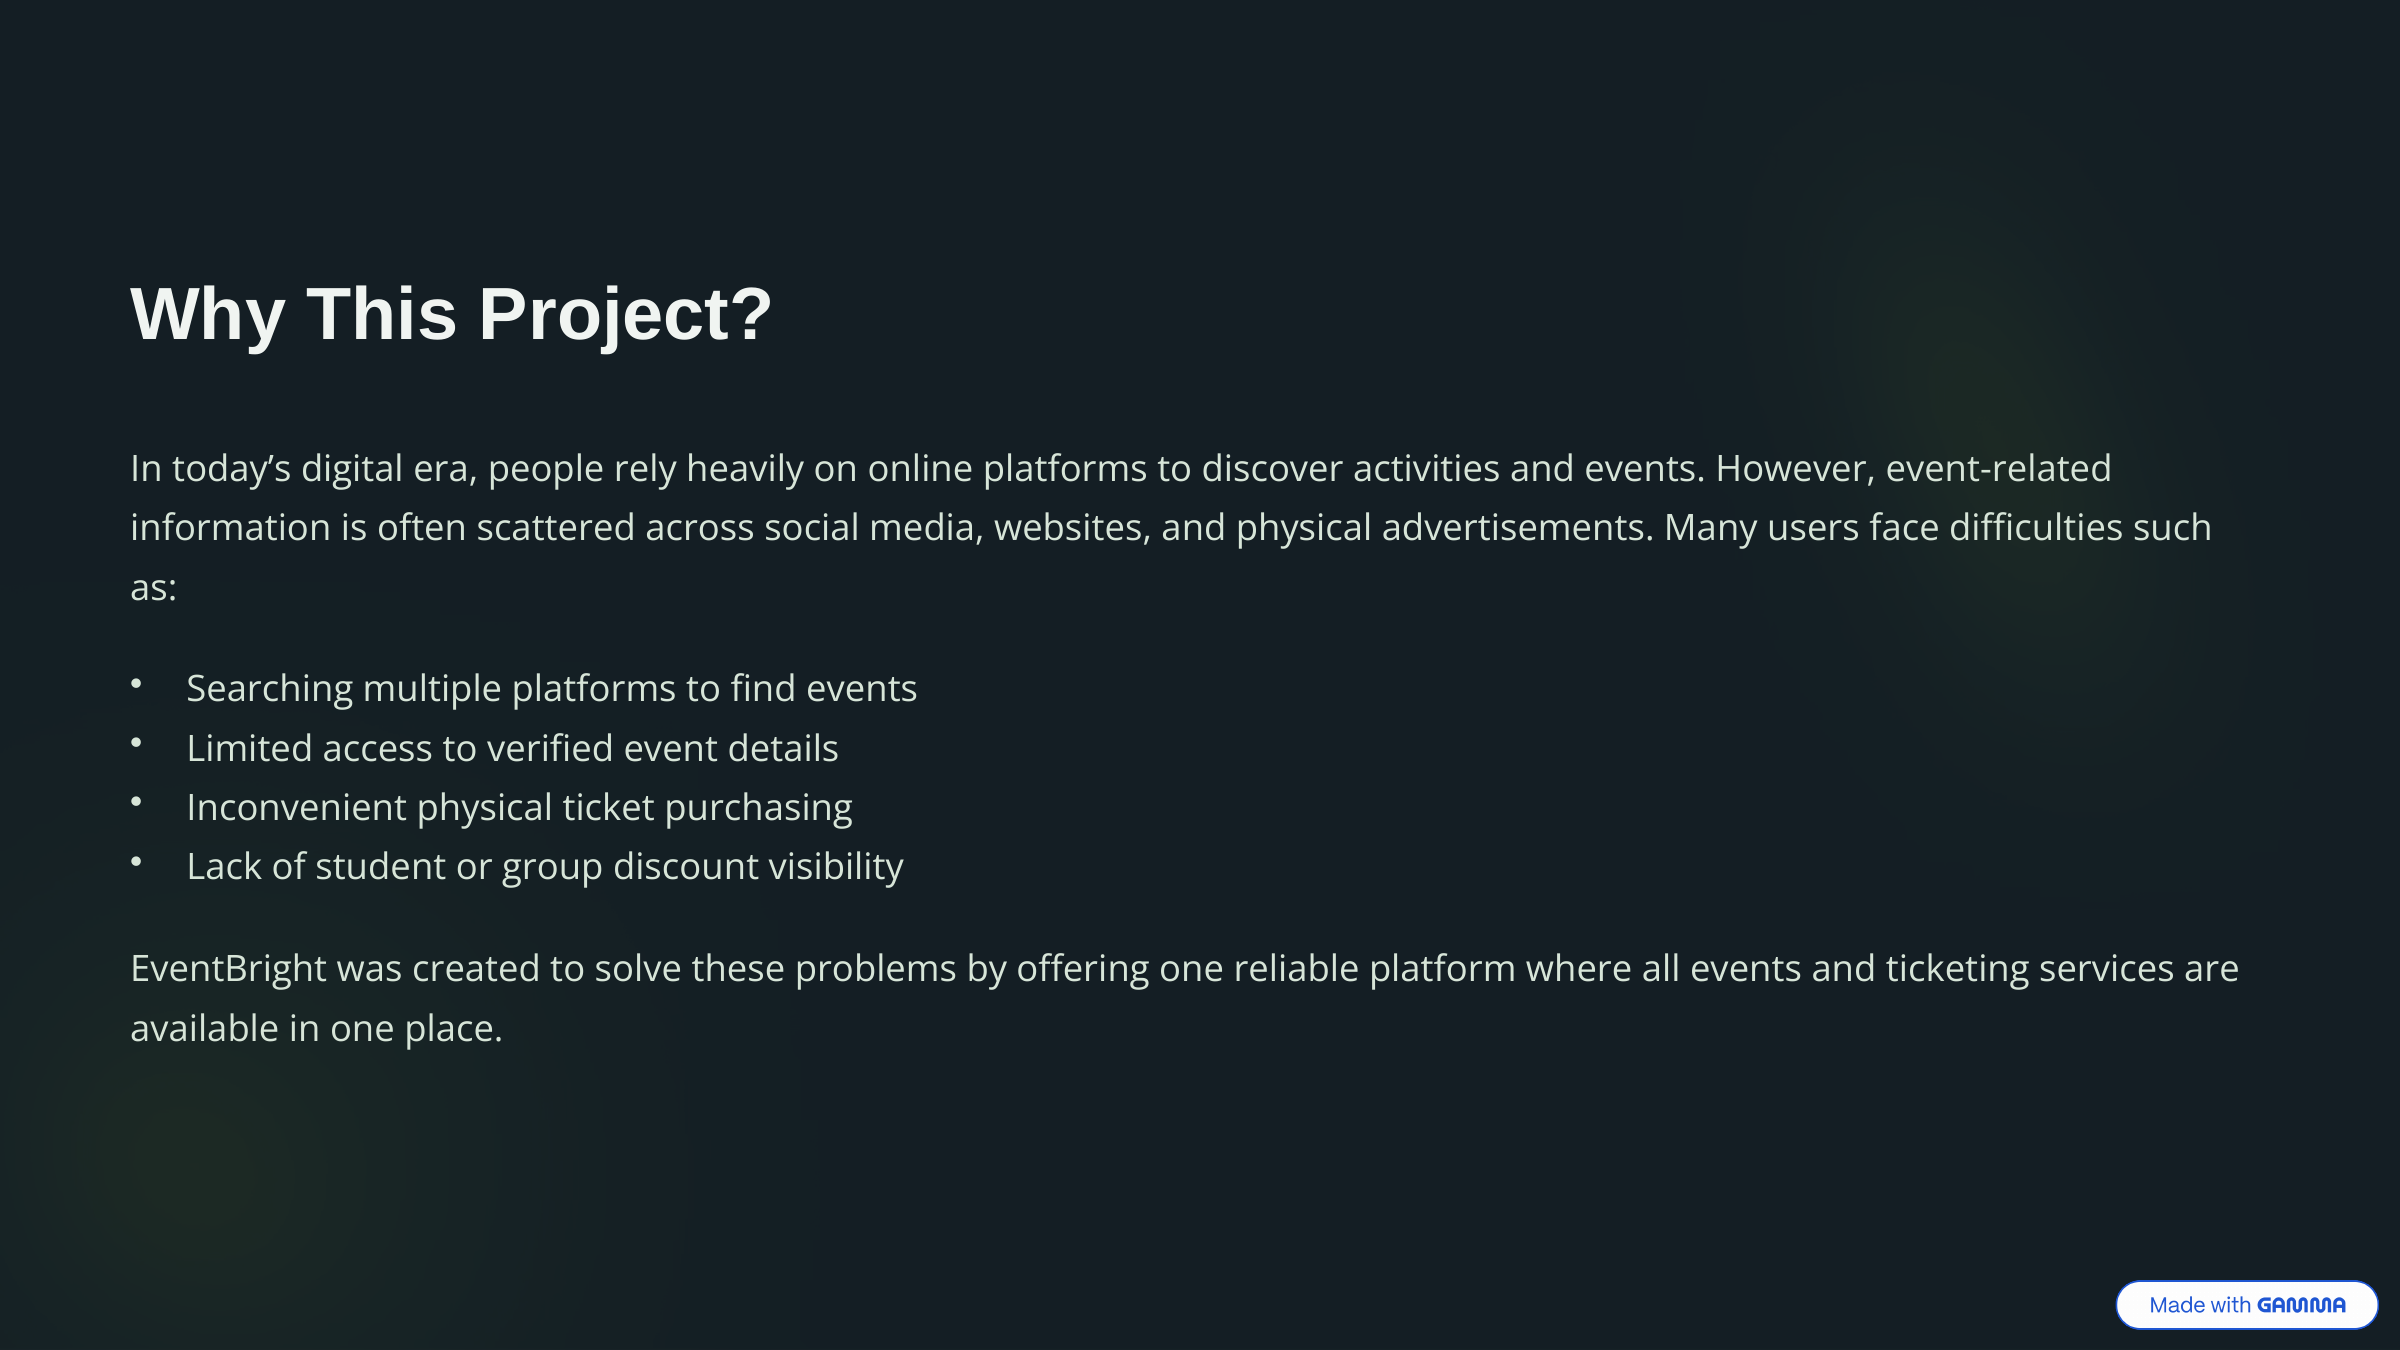

Why This Project?
In today’s digital era, people rely heavily on online platforms to discover activities and events. However, event-related information is often scattered across social media, websites, and physical advertisements. Many users face difficulties such as:
Searching multiple platforms to find events
Limited access to verified event details
Inconvenient physical ticket purchasing
Lack of student or group discount visibility
EventBright was created to solve these problems by offering one reliable platform where all events and ticketing services are available in one place.